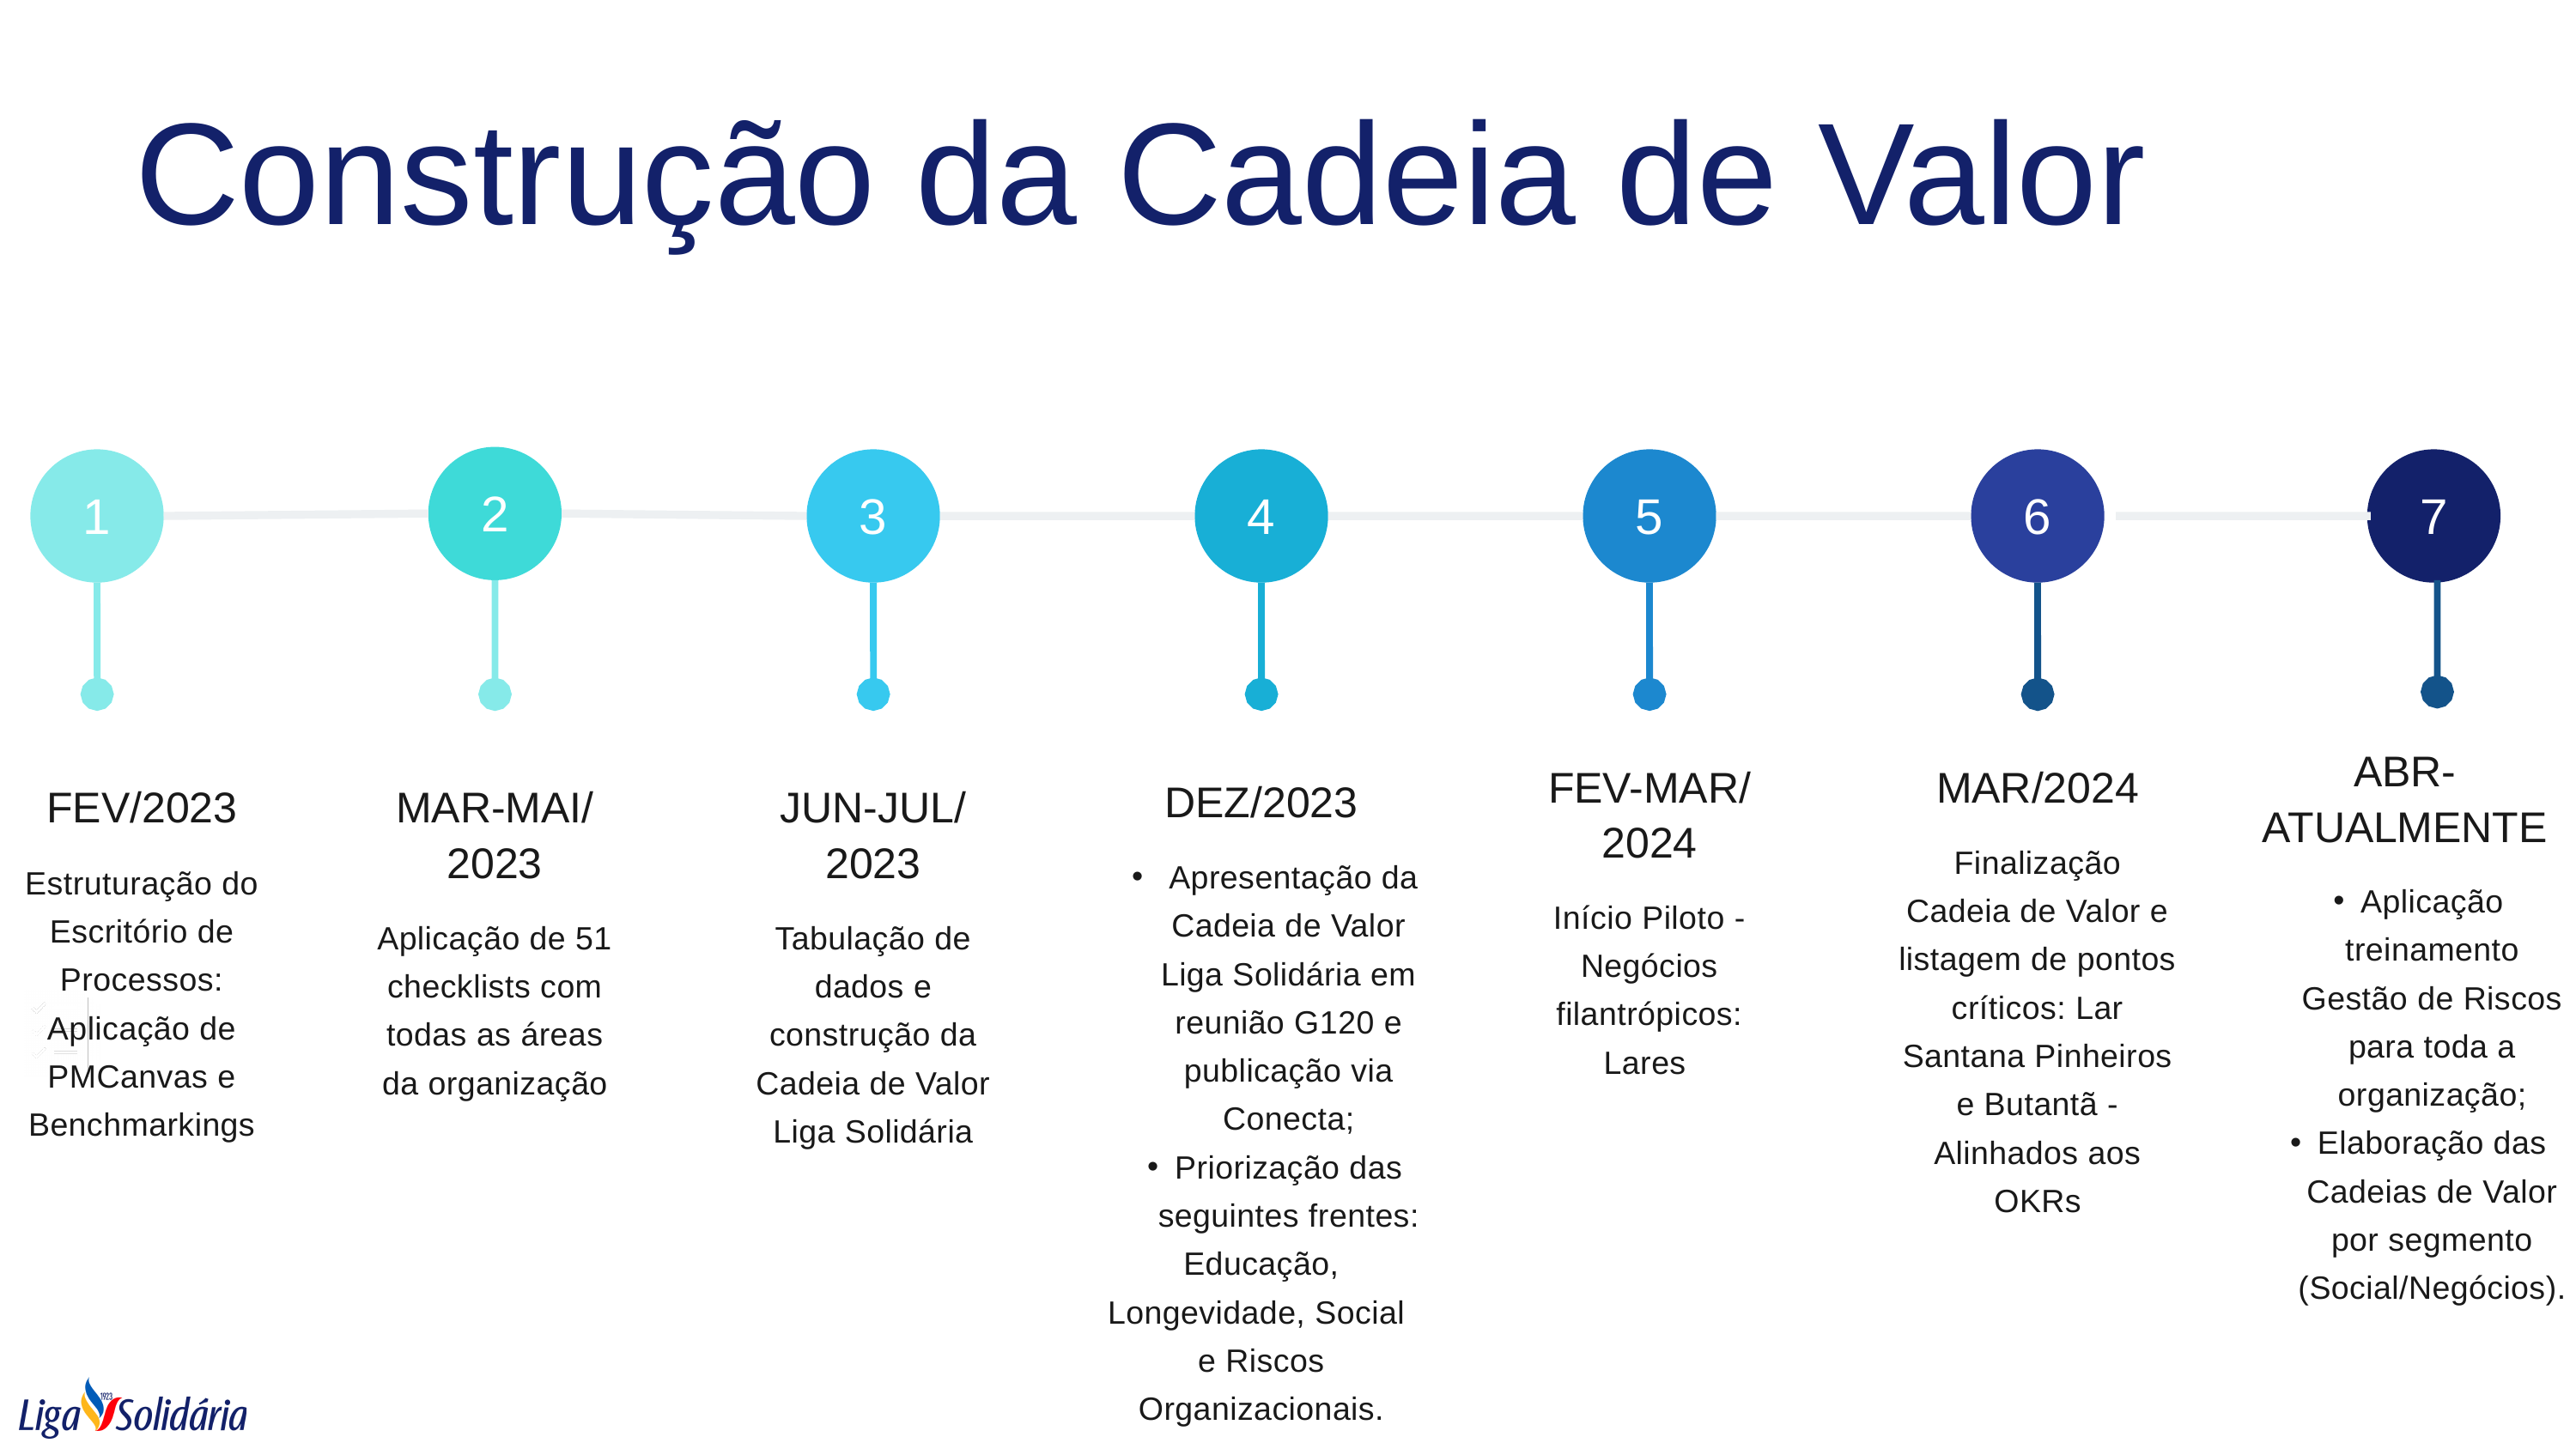

Construção da Cadeia de Valor

2

1

3

4

5

6

7

ABR-ATUALMENTE
Aplicação treinamento Gestão de Riscos para toda a organização;
Elaboração das Cadeias de Valor por segmento (Social/Negócios).
FEV-MAR/2024
Início Piloto - Negócios filantrópicos: Lares
MAR/2024
Finalização Cadeia de Valor e listagem de pontos críticos: Lar Santana Pinheiros e Butantã - Alinhados aos OKRs
DEZ/2023
 Apresentação da Cadeia de Valor Liga Solidária em reunião G120 e publicação via Conecta;
Priorização das seguintes frentes:
Educação, Longevidade, Social ​ e Riscos Organizacionais.
FEV/2023
Estruturação do Escritório de Processos: Aplicação de PMCanvas e Benchmarkings
MAR-MAI/2023
Aplicação de 51 checklists com todas as áreas da organização
JUN-JUL/2023
Tabulação de dados e construção da Cadeia de Valor Liga Solidária